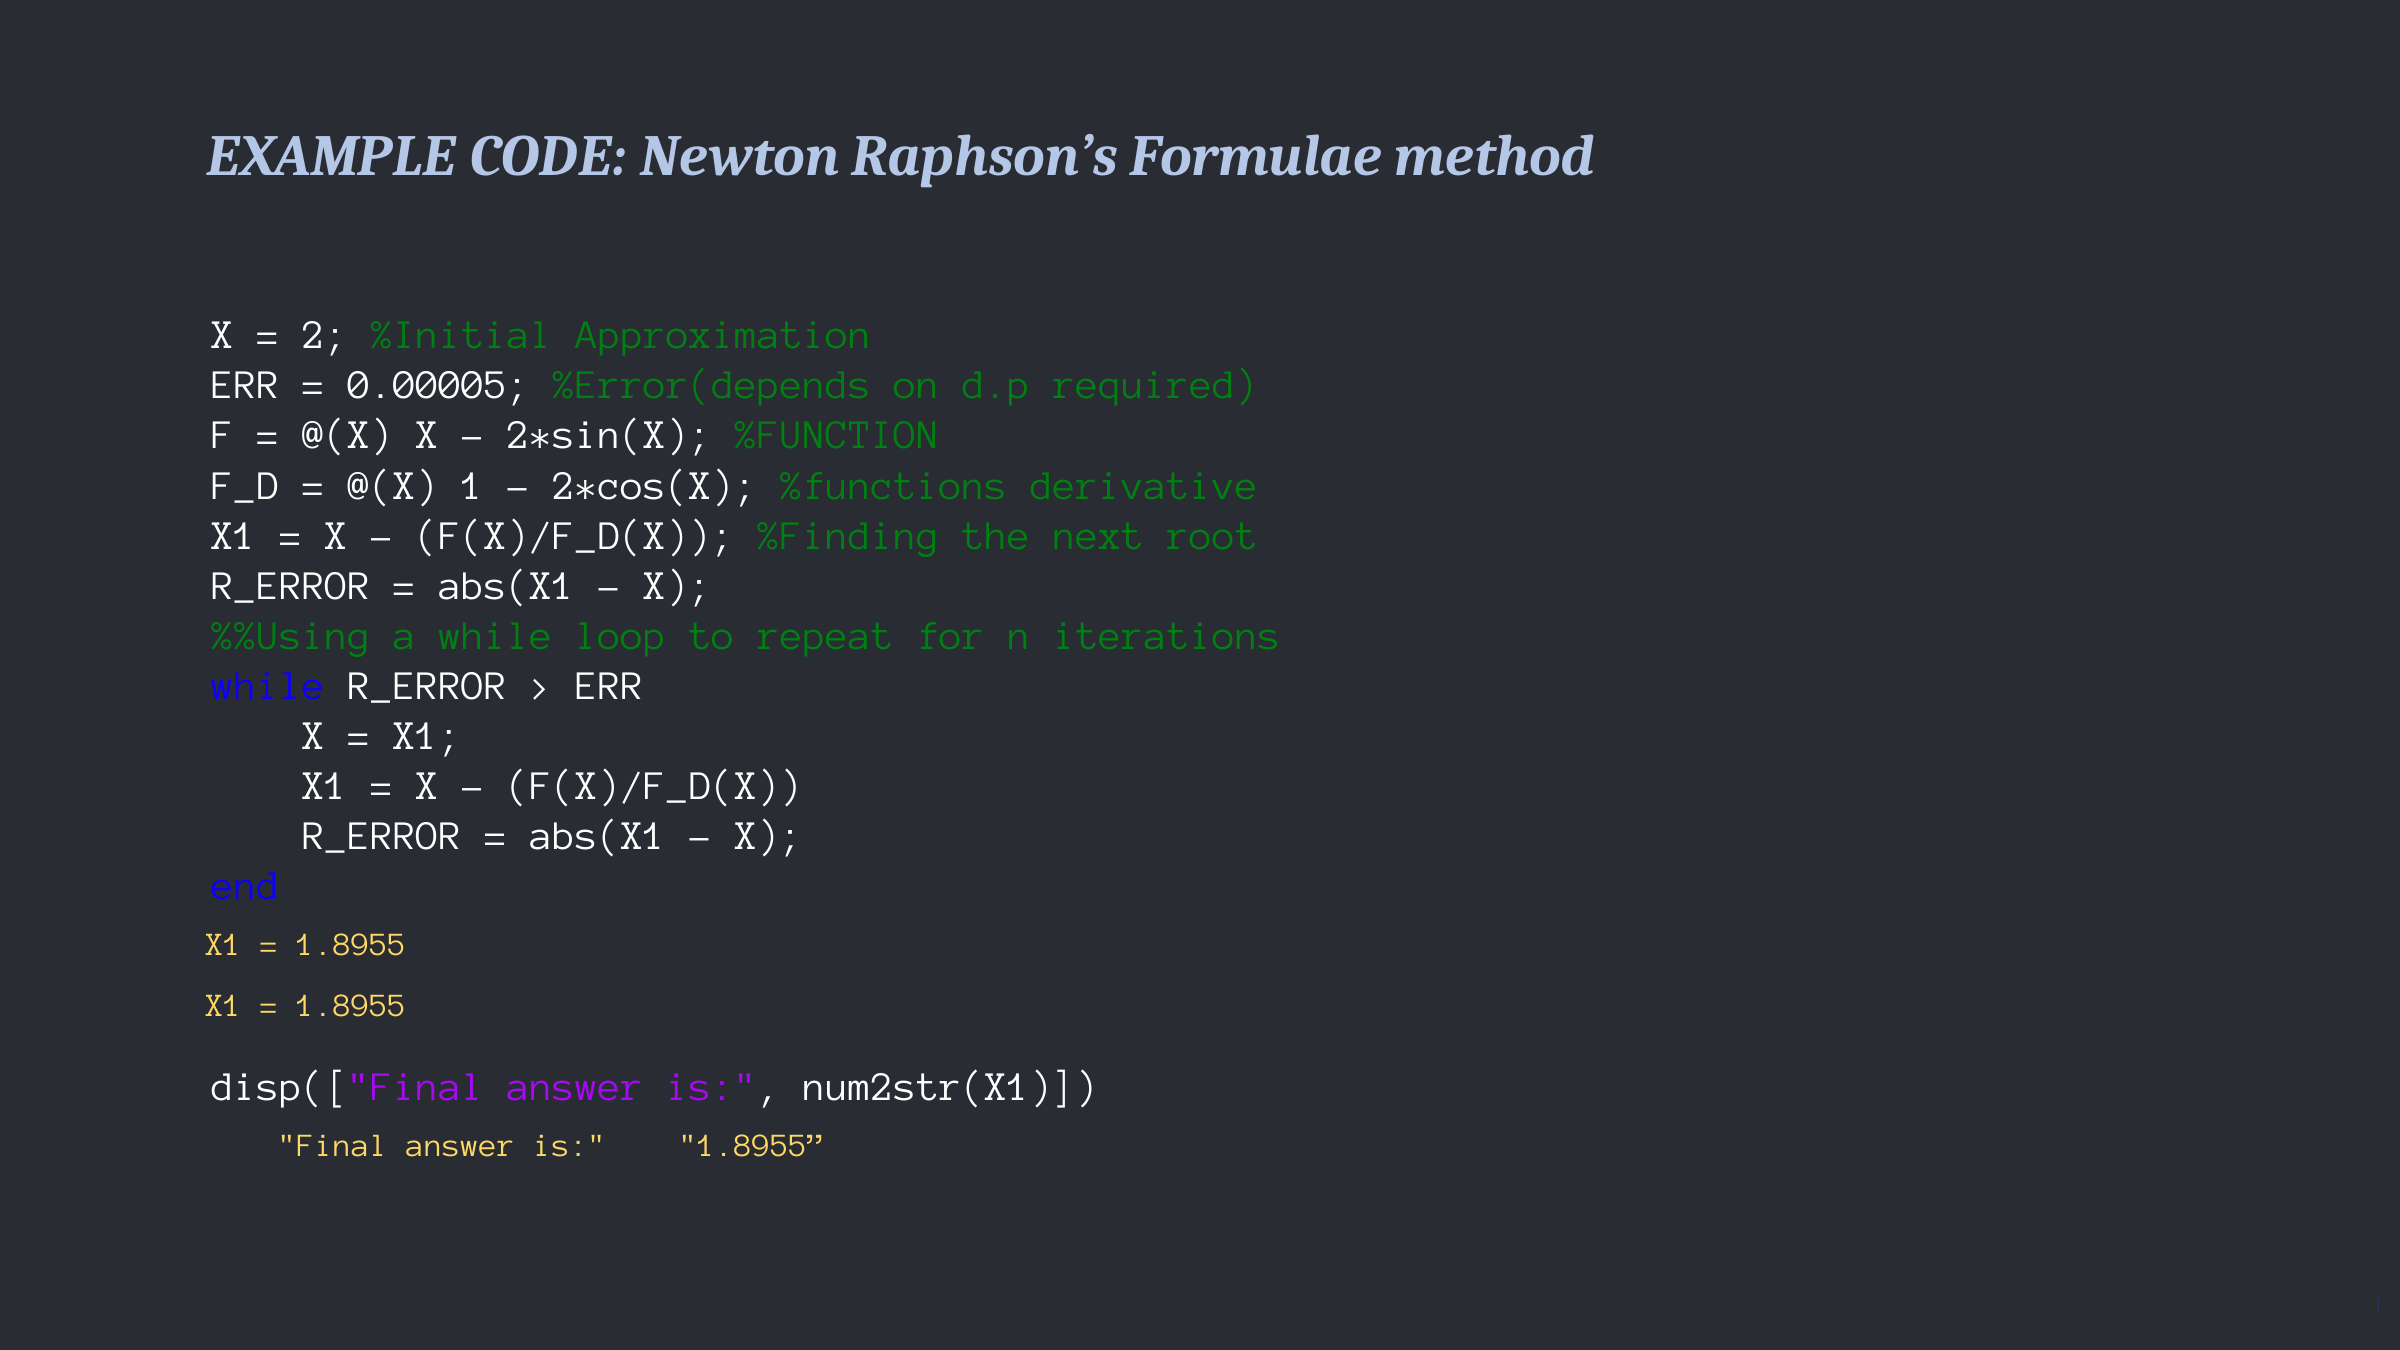

EXAMPLE CODE: Newton Raphson’s Formulae method

X = 2; %Initial Approximation
ERR = 0.00005; %Error(depends on d.p required)
F = @(X) X - 2*sin(X); %FUNCTION
F_D = @(X) 1 - 2*cos(X); %functions derivative
X1 = X - (F(X)/F_D(X)); %Finding the next root
R_ERROR = abs(X1 - X);
%%Using a while loop to repeat for n iterations
while R_ERROR > ERR
    X = X1;
    X1 = X - (F(X)/F_D(X))
    R_ERROR = abs(X1 - X);
end
X1 = 1.8955
X1 = 1.8955
disp(["Final answer is:", num2str(X1)])
    "Final answer is:"    "1.8955”